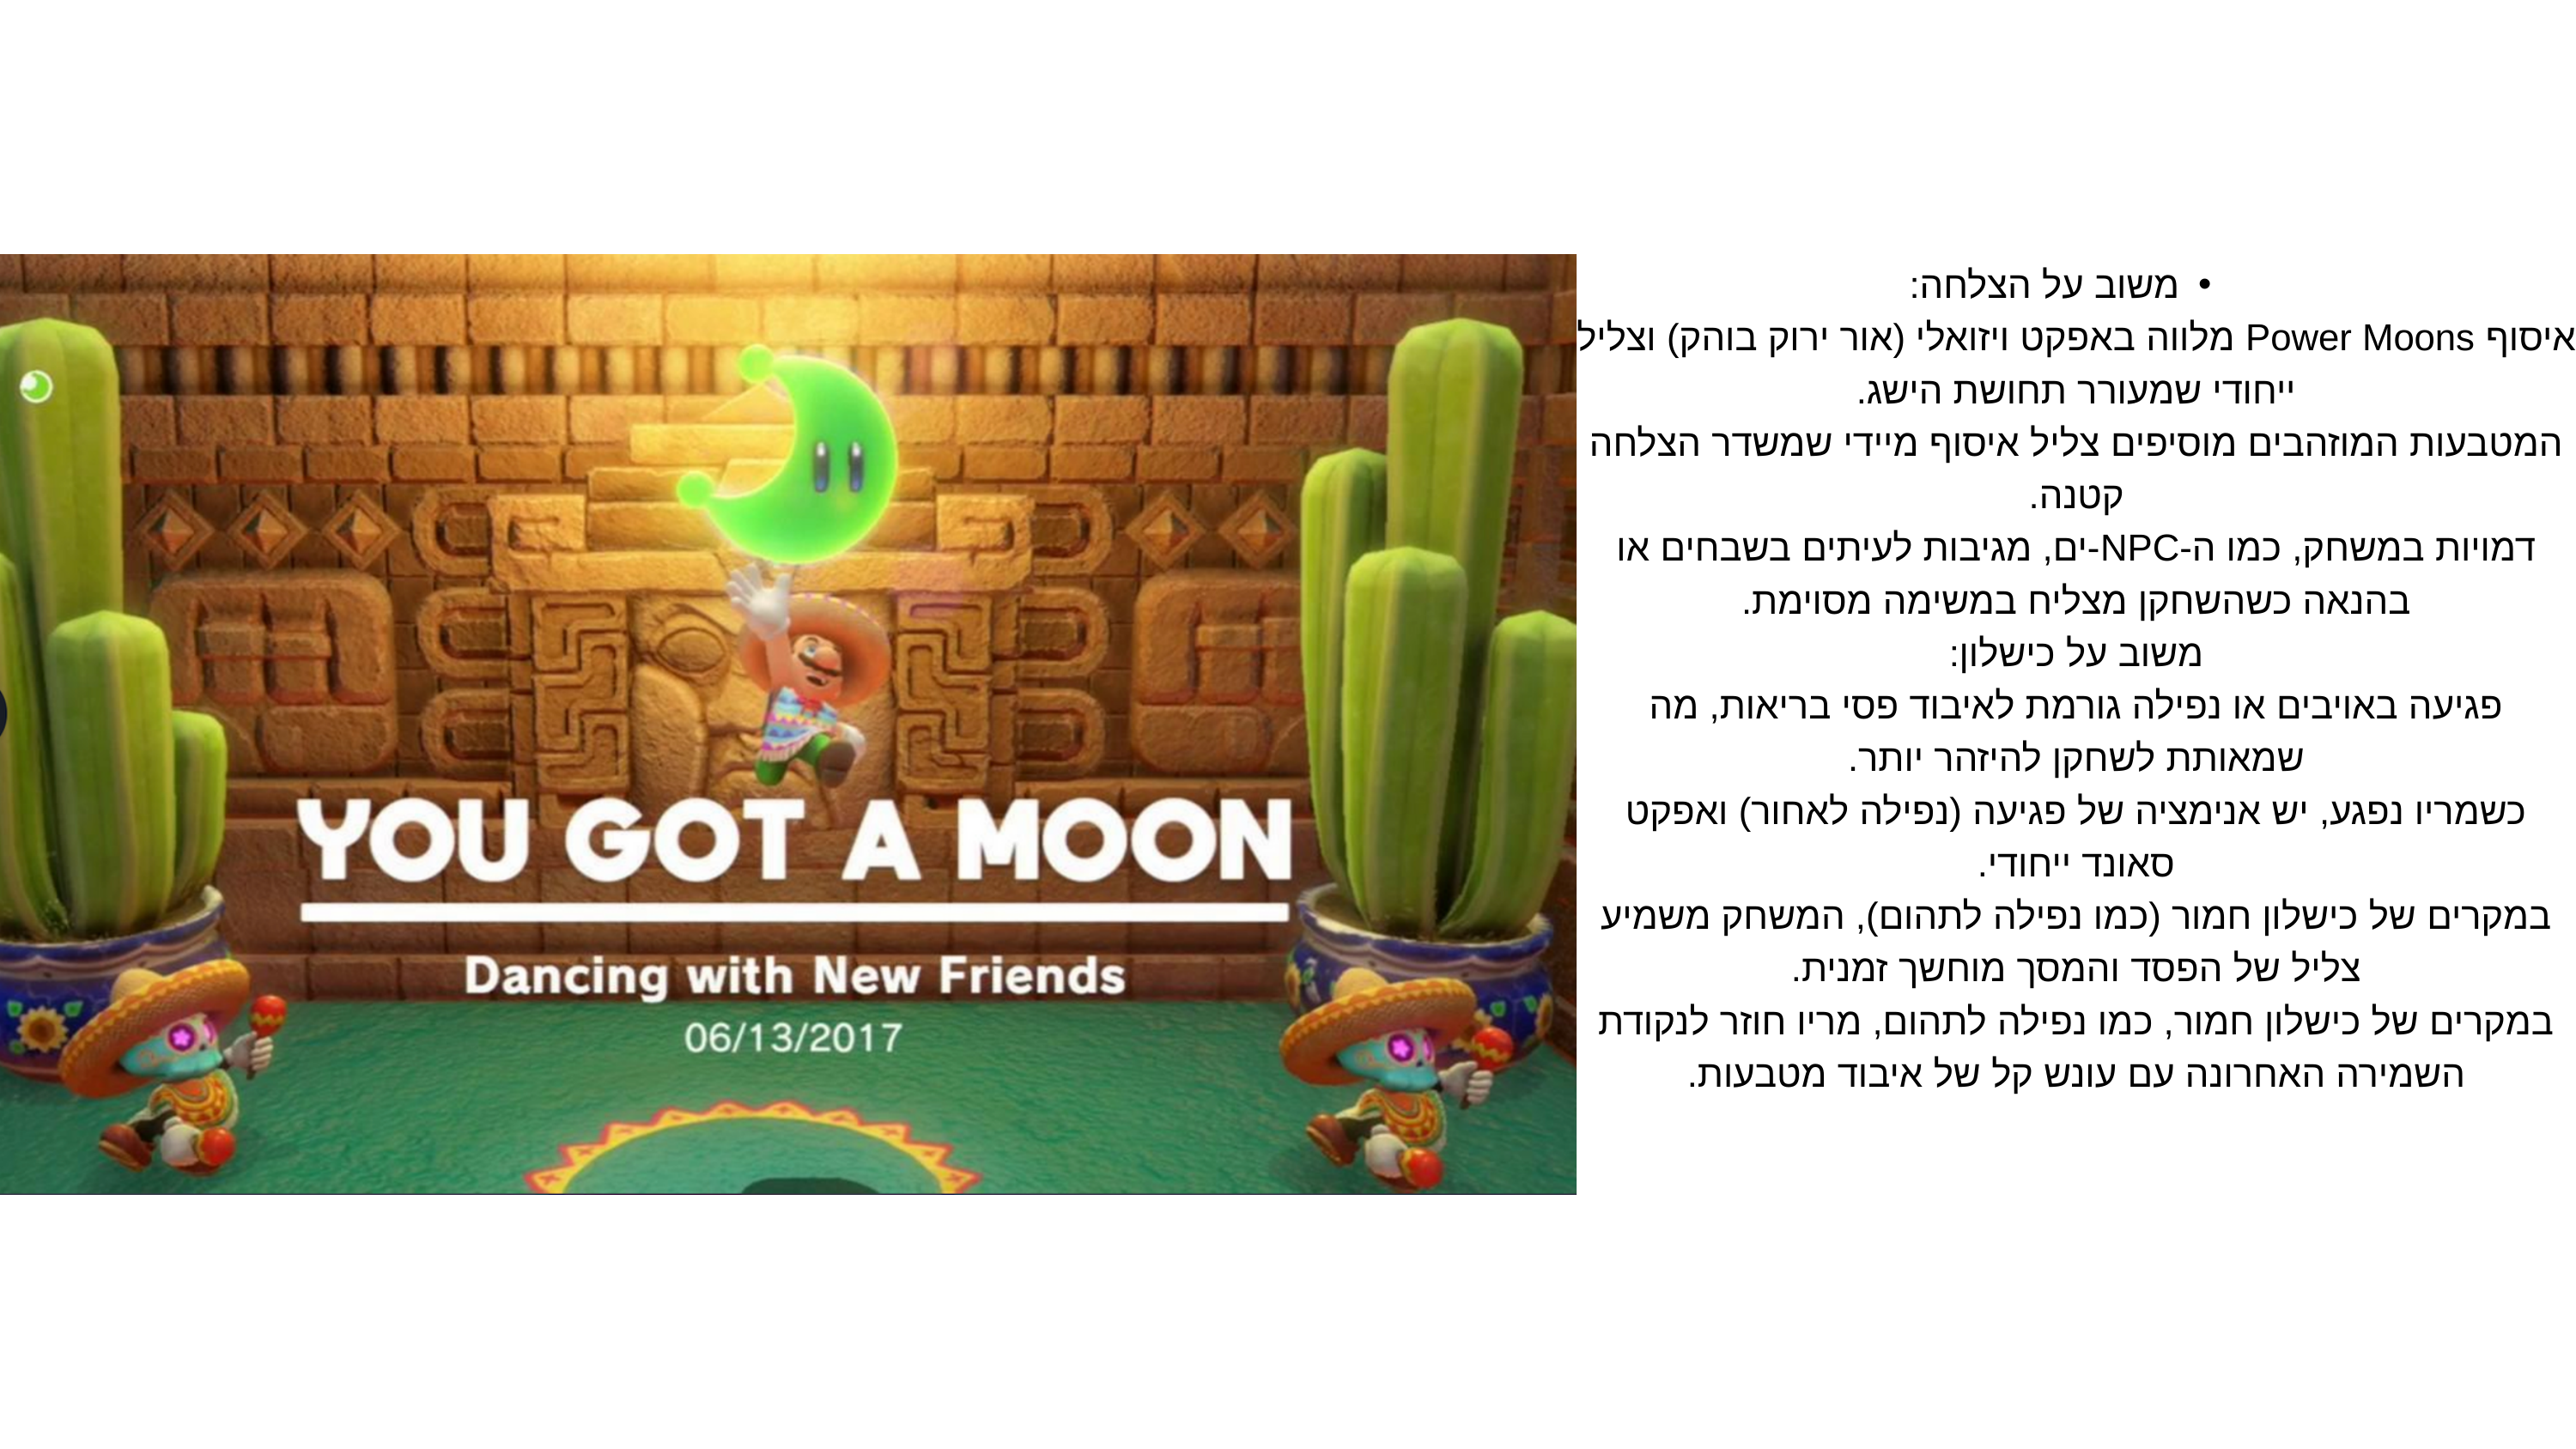

משוב על הצלחה:
איסוף Power Moons מלווה באפקט ויזואלי (אור ירוק בוהק) וצליל ייחודי שמעורר תחושת הישג.
המטבעות המוזהבים מוסיפים צליל איסוף מיידי שמשדר הצלחה קטנה.
דמויות במשחק, כמו ה-NPC-ים, מגיבות לעיתים בשבחים או בהנאה כשהשחקן מצליח במשימה מסוימת.
משוב על כישלון:
פגיעה באויבים או נפילה גורמת לאיבוד פסי בריאות, מה שמאותת לשחקן להיזהר יותר.
כשמריו נפגע, יש אנימציה של פגיעה (נפילה לאחור) ואפקט סאונד ייחודי.
במקרים של כישלון חמור (כמו נפילה לתהום), המשחק משמיע צליל של הפסד והמסך מוחשך זמנית.
במקרים של כישלון חמור, כמו נפילה לתהום, מריו חוזר לנקודת השמירה האחרונה עם עונש קל של איבוד מטבעות.